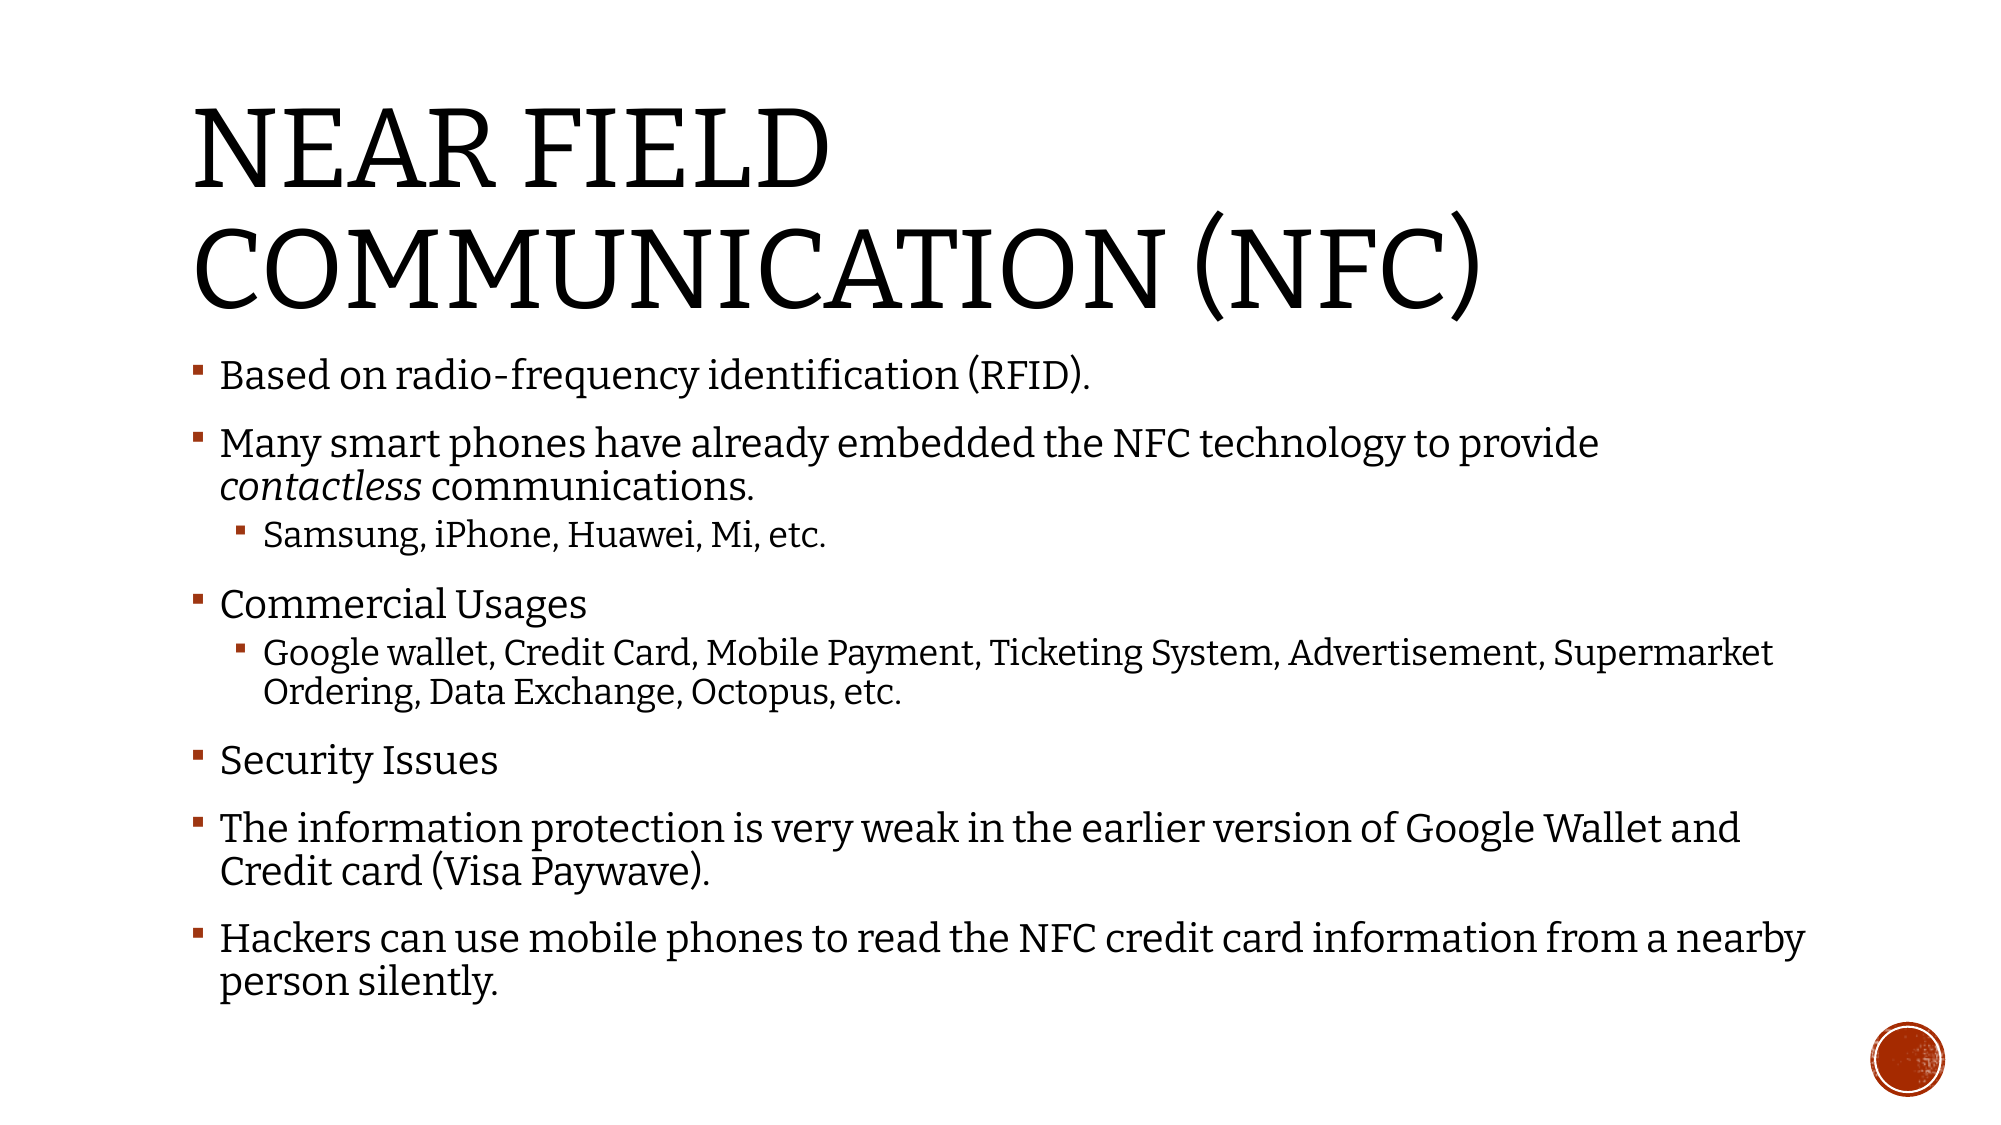

# Near Field Communication (NFC)
Based on radio-frequency identification (RFID).
Many smart phones have already embedded the NFC technology to provide contactless communications.
Samsung, iPhone, Huawei, Mi, etc.
Commercial Usages
Google wallet, Credit Card, Mobile Payment, Ticketing System, Advertisement, Supermarket Ordering, Data Exchange, Octopus, etc.
Security Issues
The information protection is very weak in the earlier version of Google Wallet and Credit card (Visa Paywave).
Hackers can use mobile phones to read the NFC credit card information from a nearby person silently.